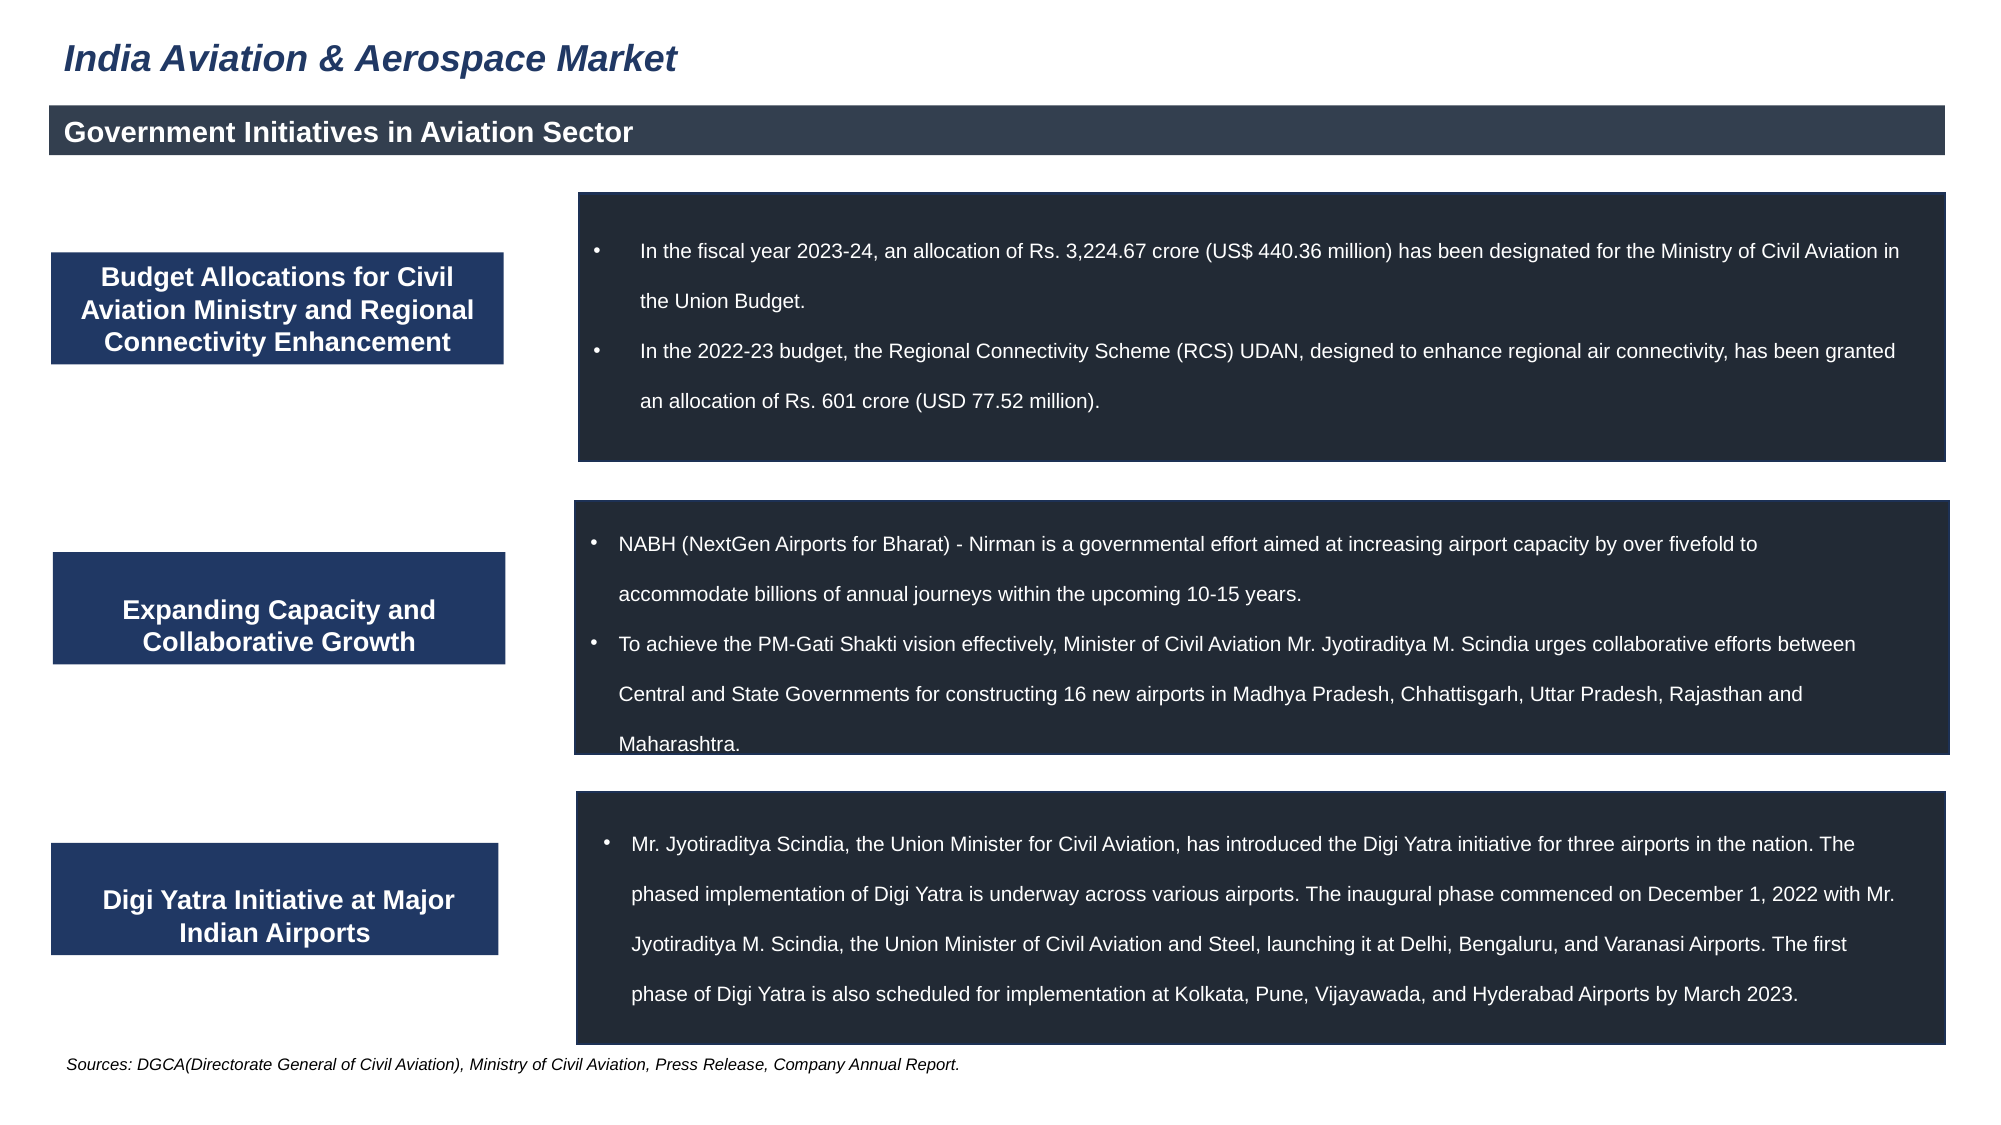

India Aviation & Aerospace Market
Government Initiatives in Aviation Sector

In the fiscal year 2023-24, an allocation of Rs. 3,224.67 crore (US$ 440.36 million) has been designated for the Ministry of Civil Aviation in the Union Budget.
In the 2022-23 budget, the Regional Connectivity Scheme (RCS) UDAN, designed to enhance regional air connectivity, has been granted an allocation of Rs. 601 crore (USD 77.52 million).

Budget Allocations for Civil Aviation Ministry and Regional Connectivity Enhancement
NABH (NextGen Airports for Bharat) - Nirman is a governmental effort aimed at increasing airport capacity by over fivefold to accommodate billions of annual journeys within the upcoming 10-15 years.
To achieve the PM-Gati Shakti vision effectively, Minister of Civil Aviation Mr. Jyotiraditya M. Scindia urges collaborative efforts between Central and State Governments for constructing 16 new airports in Madhya Pradesh, Chhattisgarh, Uttar Pradesh, Rajasthan and Maharashtra.

Expanding Capacity and Collaborative Growth

Mr. Jyotiraditya Scindia, the Union Minister for Civil Aviation, has introduced the Digi Yatra initiative for three airports in the nation. The phased implementation of Digi Yatra is underway across various airports. The inaugural phase commenced on December 1, 2022 with Mr. Jyotiraditya M. Scindia, the Union Minister of Civil Aviation and Steel, launching it at Delhi, Bengaluru, and Varanasi Airports. The first phase of Digi Yatra is also scheduled for implementation at Kolkata, Pune, Vijayawada, and Hyderabad Airports by March 2023.

 Digi Yatra Initiative at Major Indian Airports
Sources: DGCA(Directorate General of Civil Aviation), Ministry of Civil Aviation, Press Release, Company Annual Report.